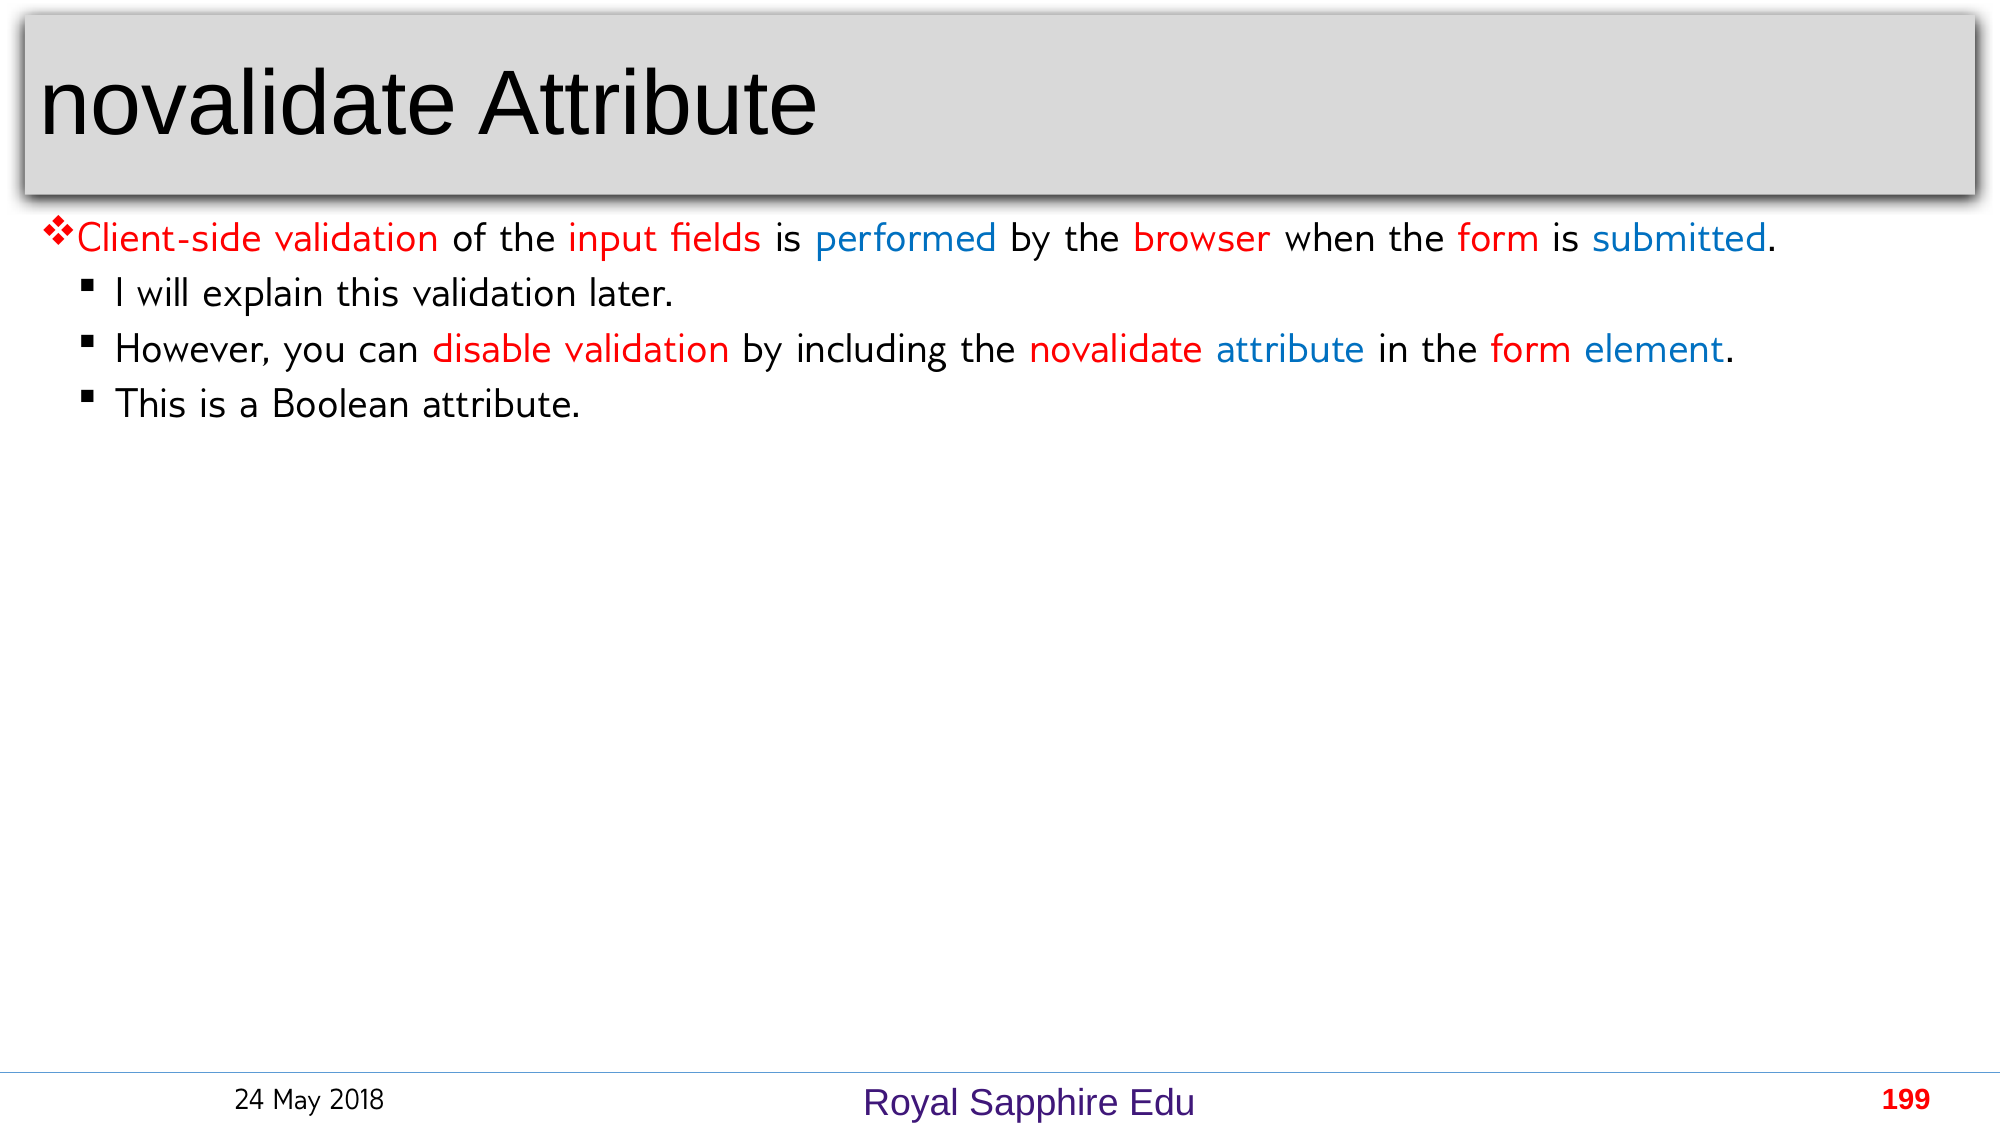

# novalidate Attribute
Client-side validation of the input fields is performed by the browser when the form is submitted.
I will explain this validation later.
However, you can disable validation by including the novalidate attribute in the form element.
This is a Boolean attribute.
24 May 2018
199